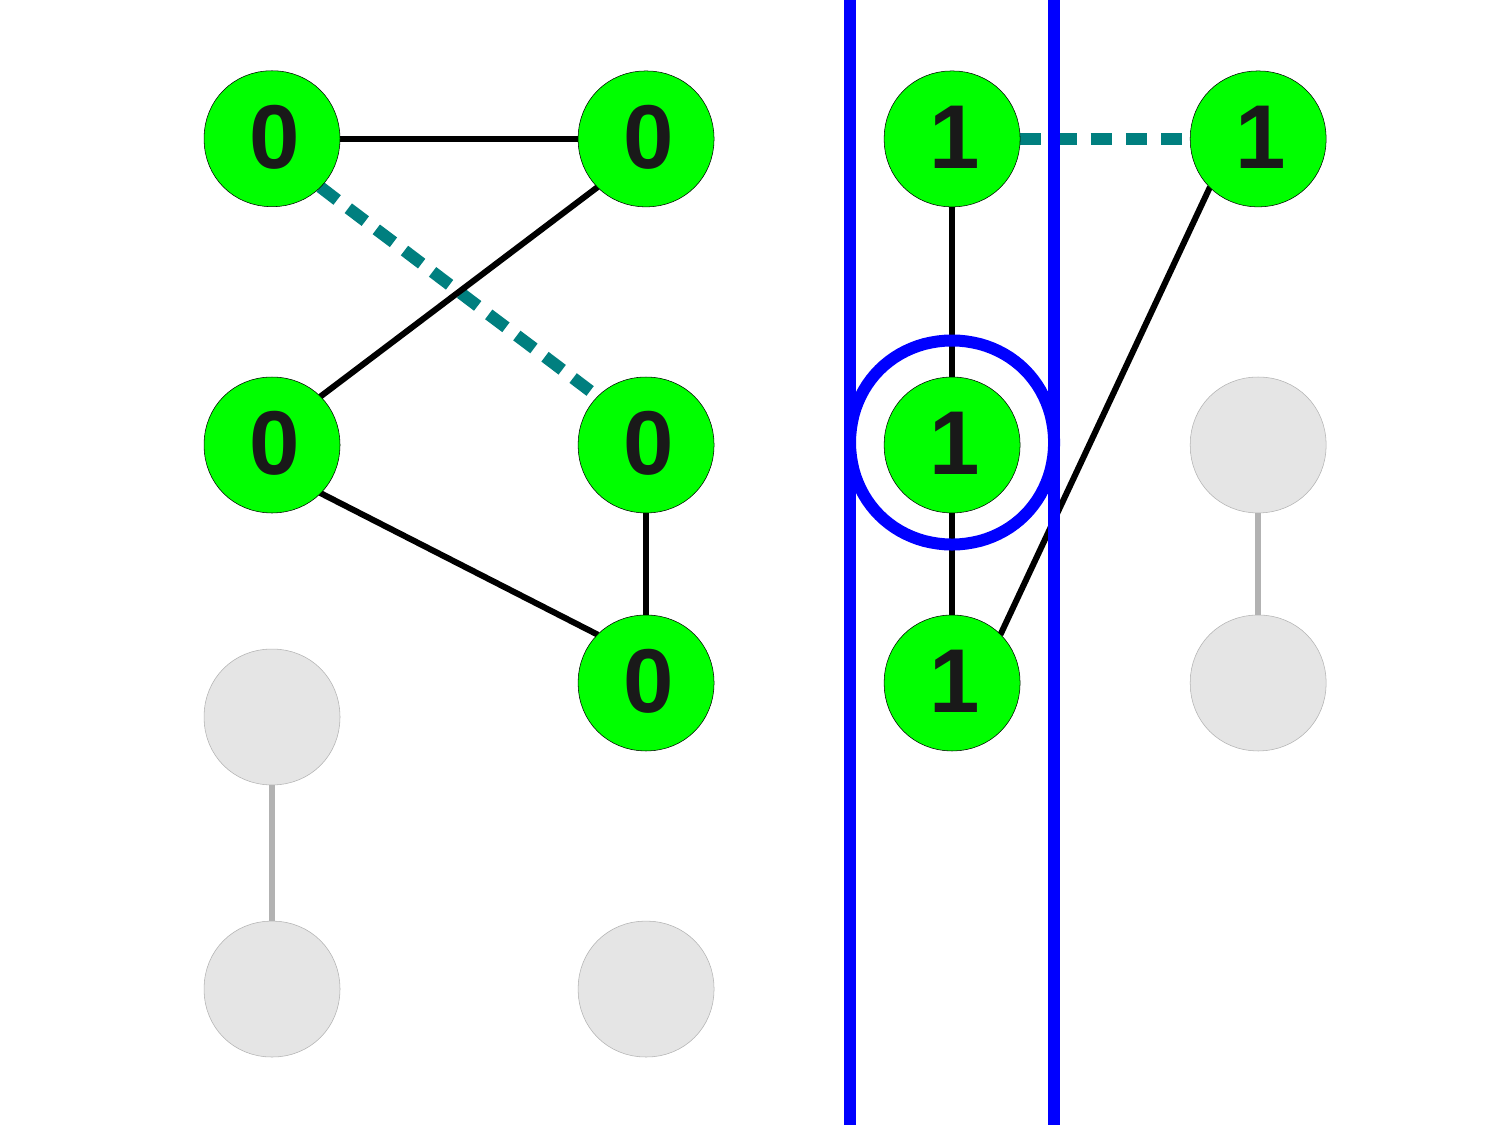

0
0
1
1

0
0
1

0
1